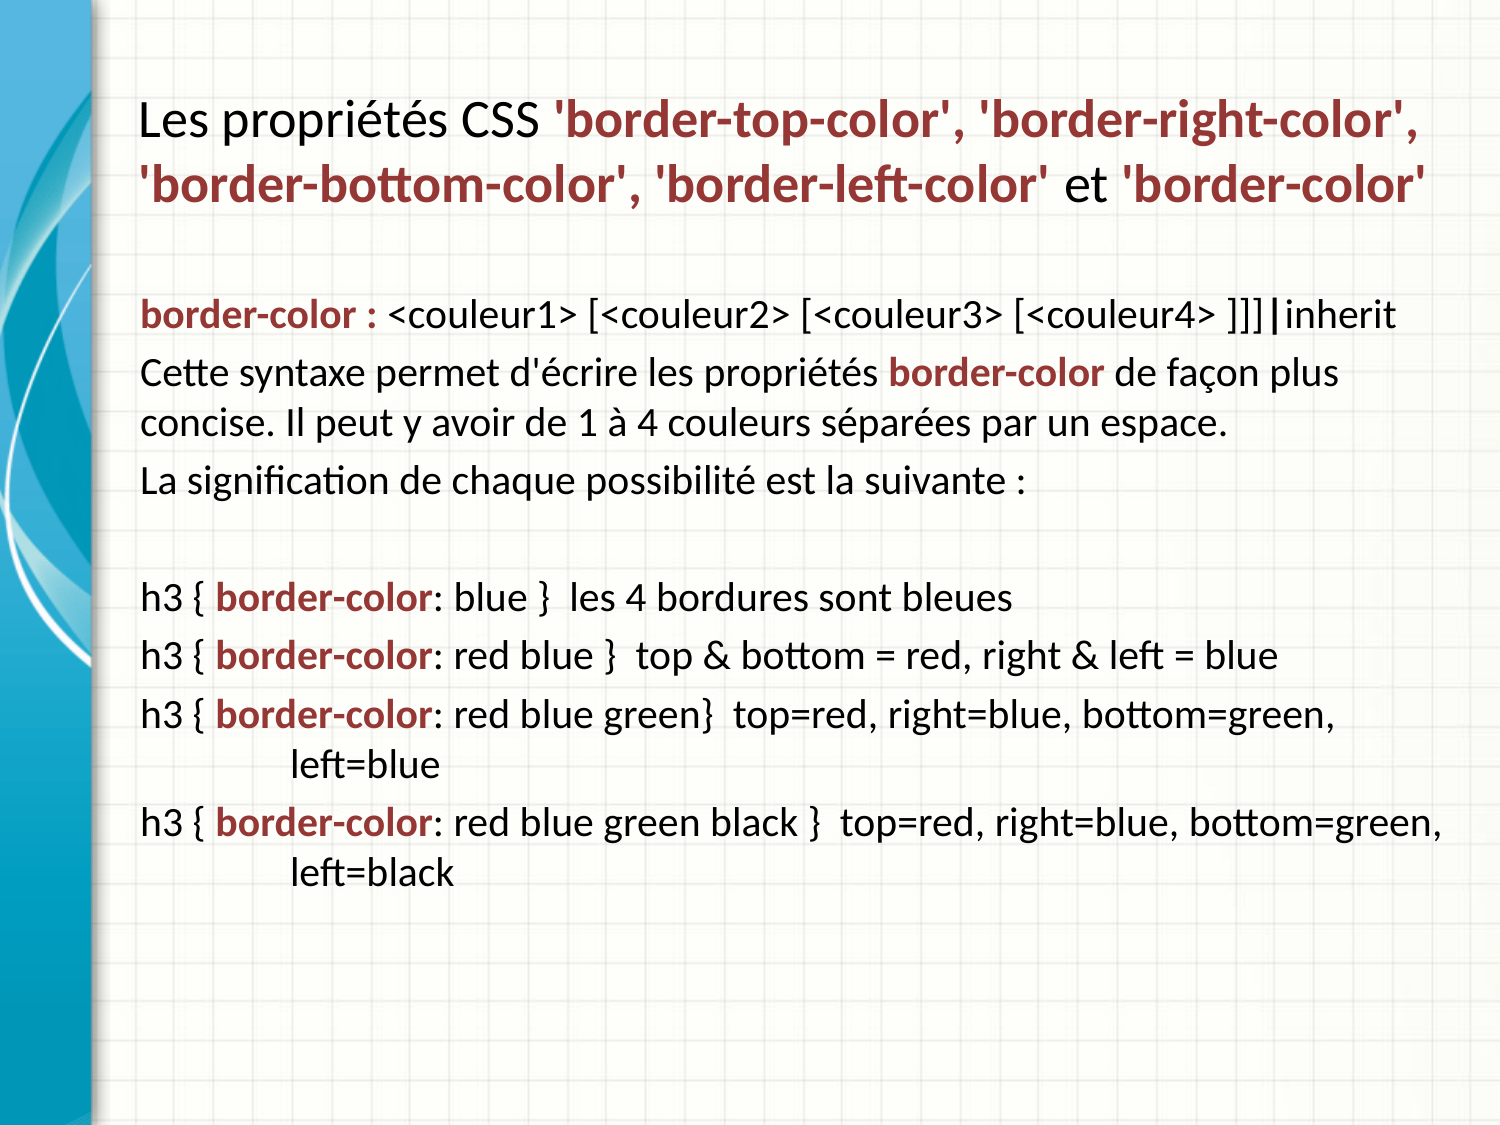

# Les propriétés CSS 'border-top-color', 'border-right-color', 'border-bottom-color', 'border-left-color' et 'border-color'
border-color : <couleur1> [<couleur2> [<couleur3> [<couleur4> ]]]|inherit
Cette syntaxe permet d'écrire les propriétés border-color de façon plus concise. Il peut y avoir de 1 à 4 couleurs séparées par un espace.
La signification de chaque possibilité est la suivante :

h3 { border-color: blue }  les 4 bordures sont bleues
h3 { border-color: red blue }  top & bottom = red, right & left = blue
h3 { border-color: red blue green}  top=red, right=blue, bottom=green, 	left=blue
h3 { border-color: red blue green black }  top=red, right=blue, bottom=green, 	left=black